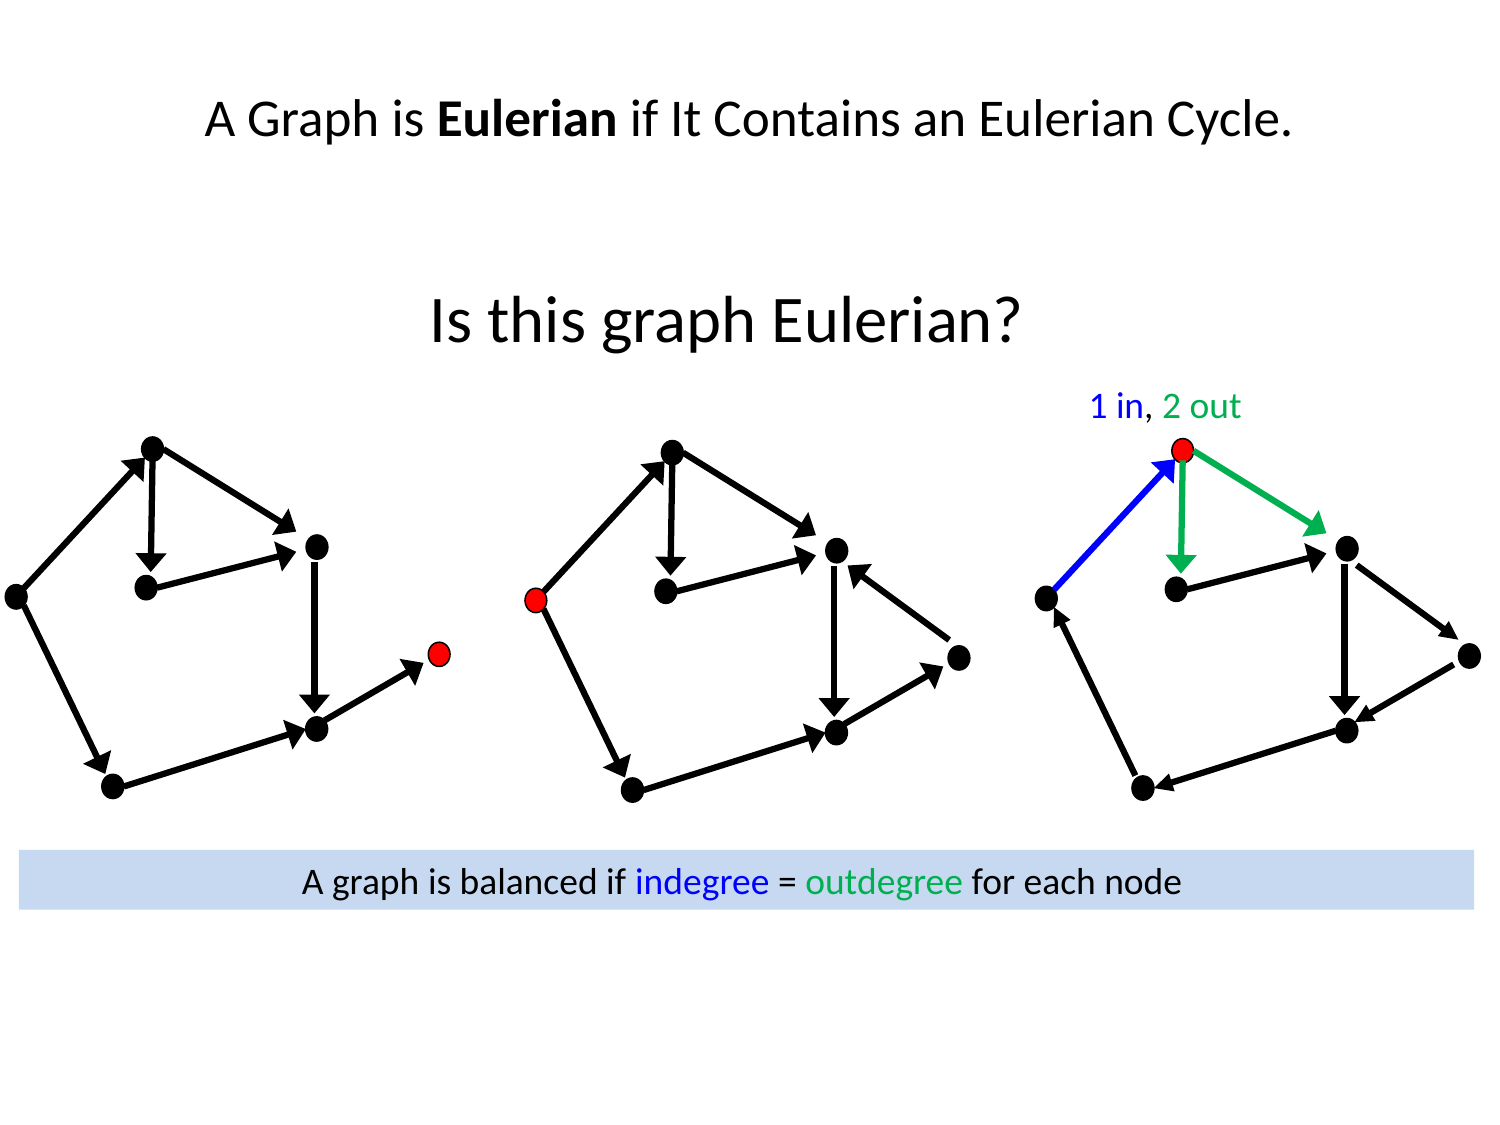

# A Graph is Eulerian if It Contains an Eulerian Cycle.

Is this graph Eulerian?

1 in, 2 out

A graph is balanced if indegree = outdegree for each node